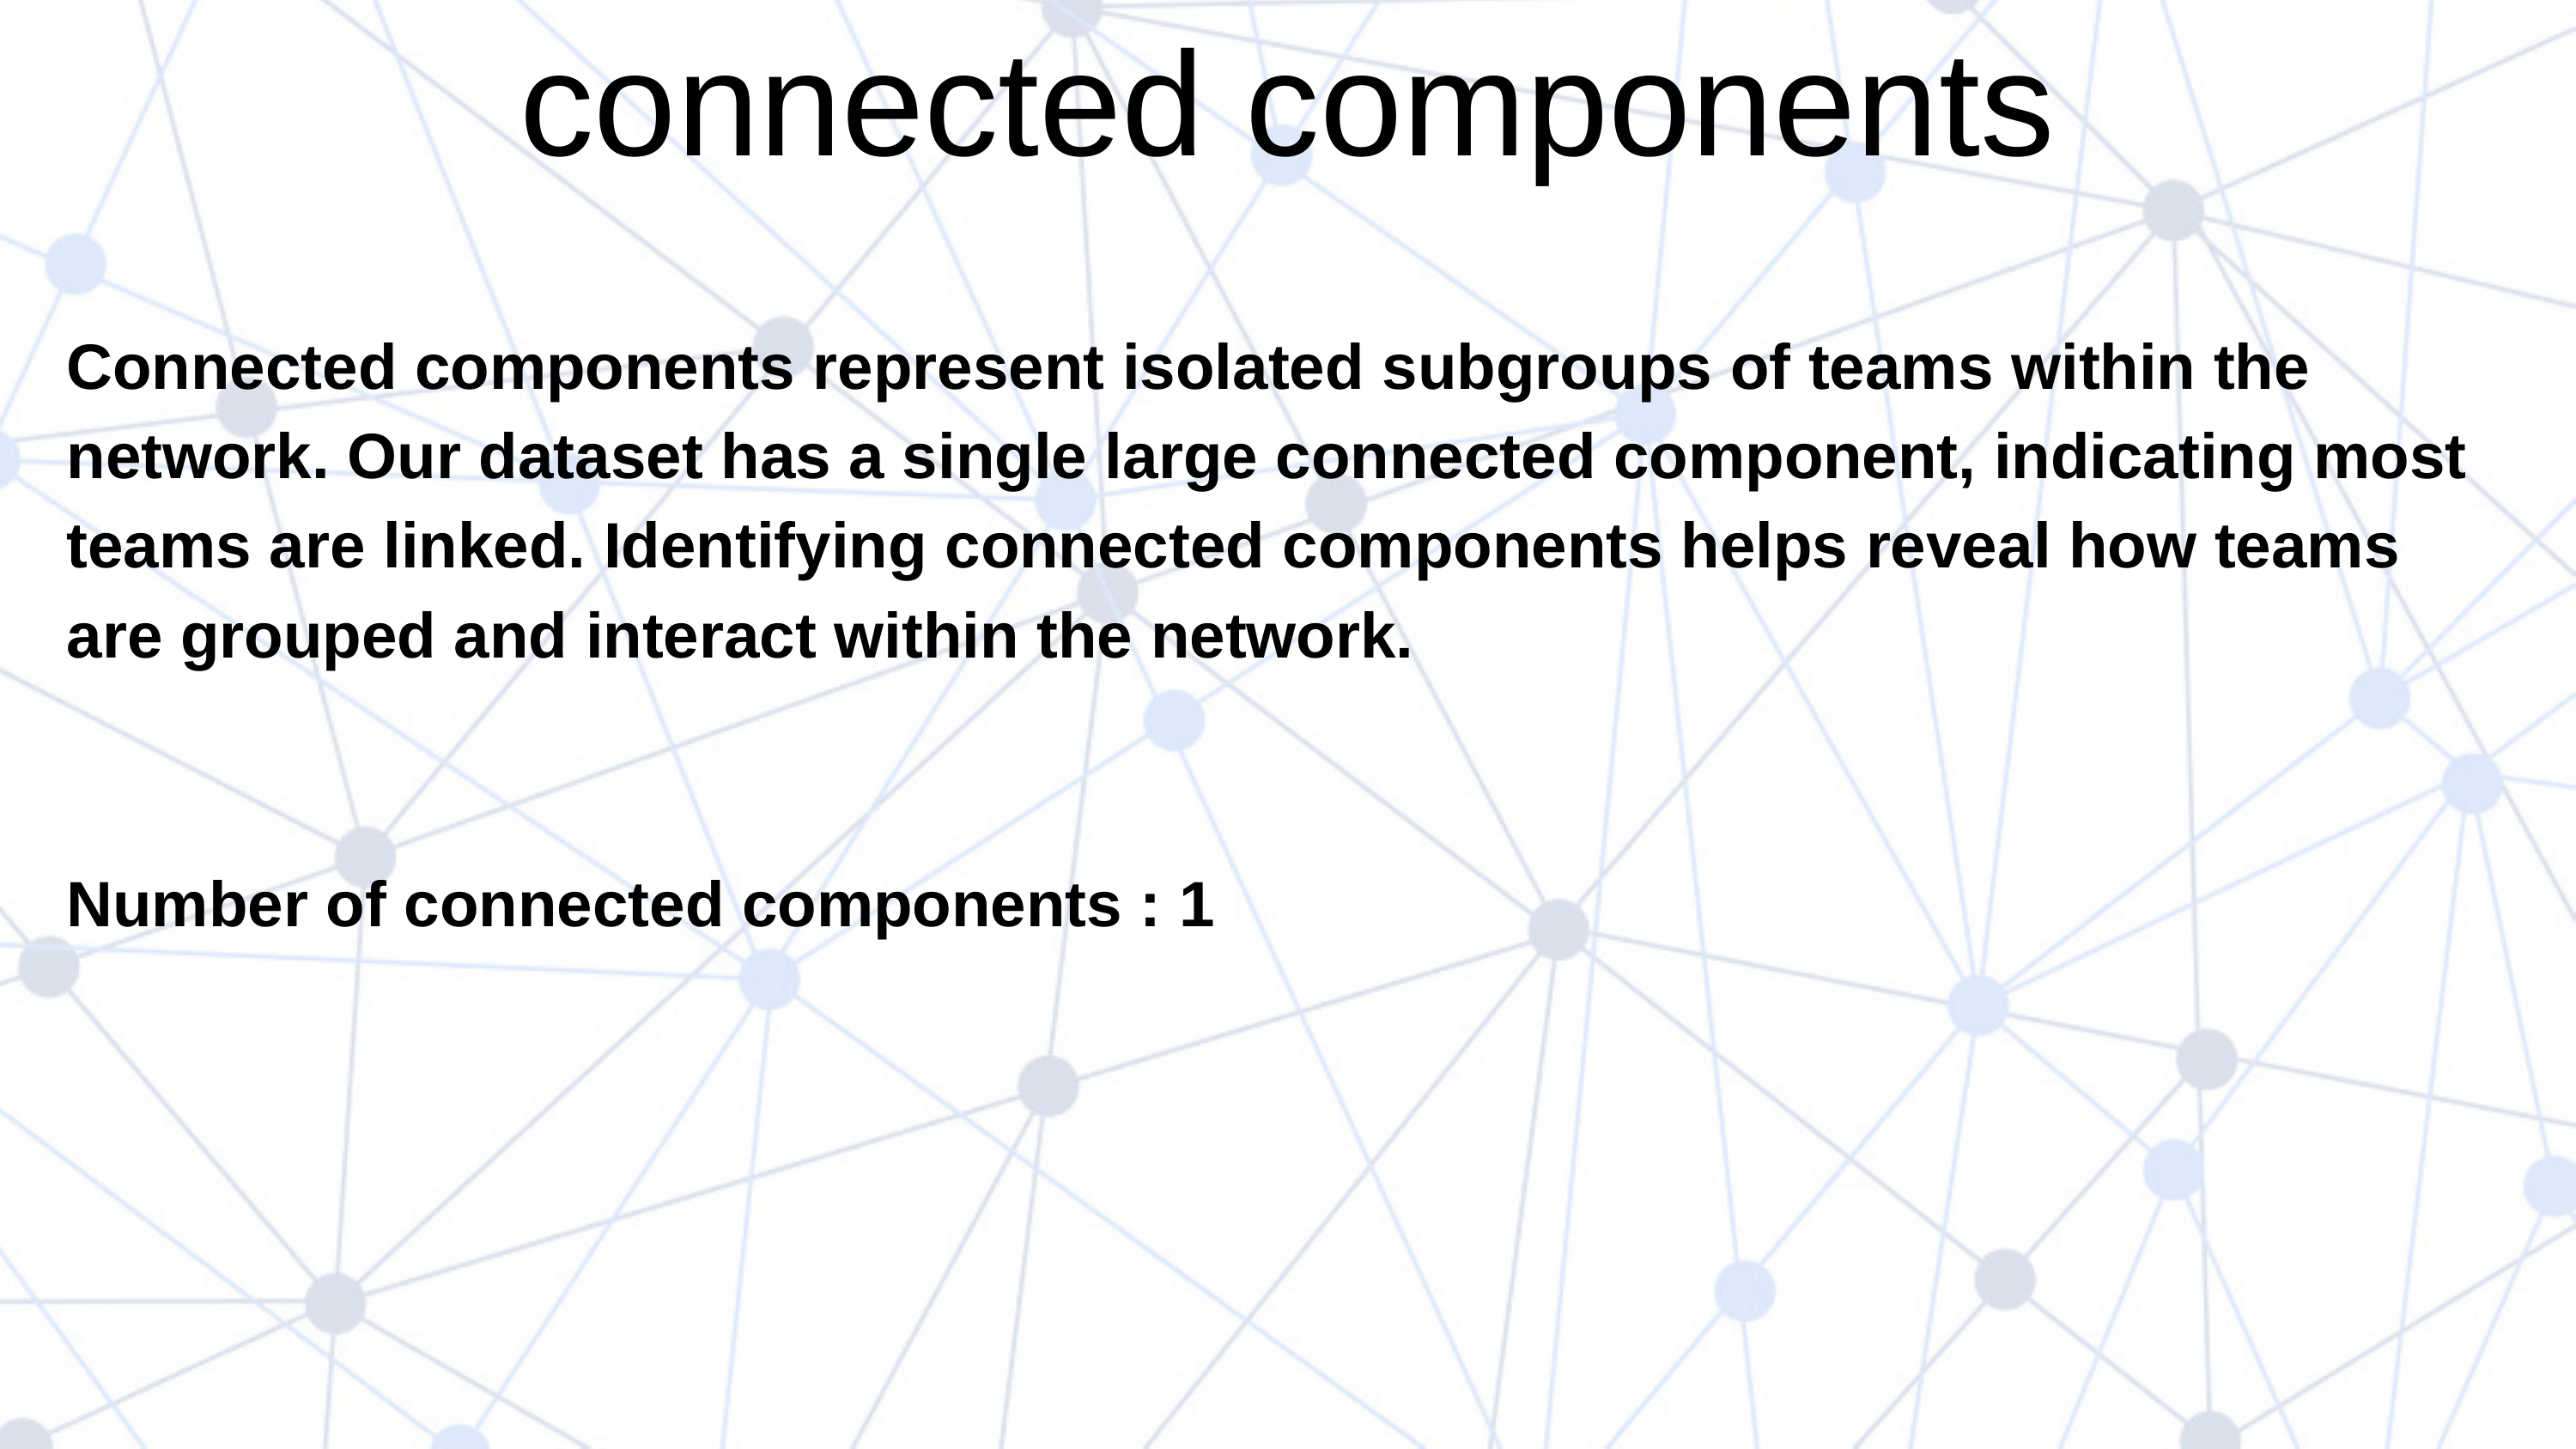

connected components
Connected components represent isolated subgroups of teams within the network. Our dataset has a single large connected component, indicating most teams are linked. Identifying connected components helps reveal how teams are grouped and interact within the network.

Number of connected components : 1